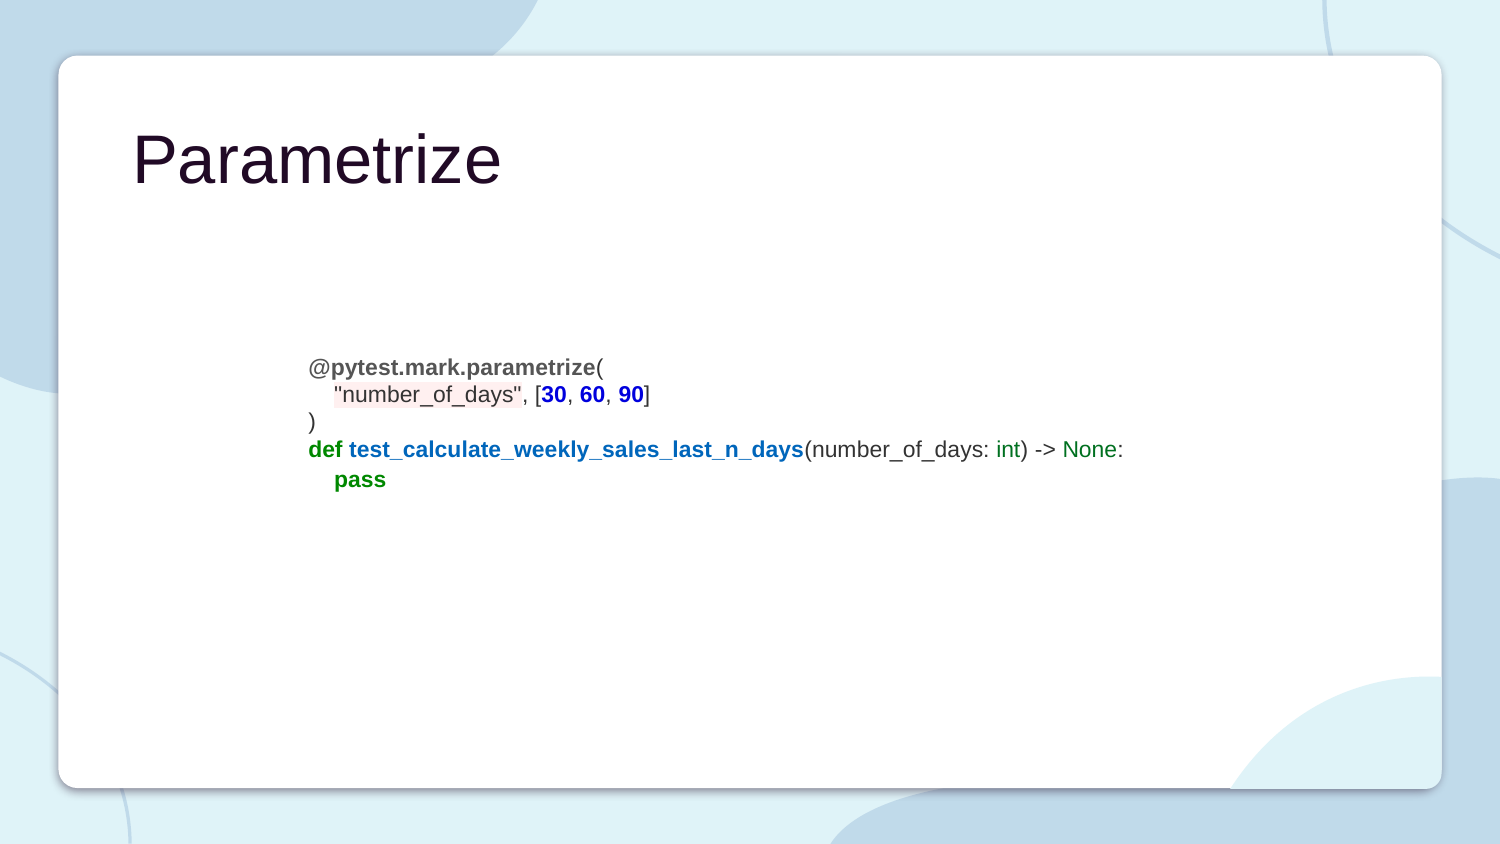

# Parametrize
@pytest.mark.parametrize(
    "number_of_days", [30, 60, 90]
)
def test_calculate_weekly_sales_last_n_days(number_of_days: int) -> None:
    pass